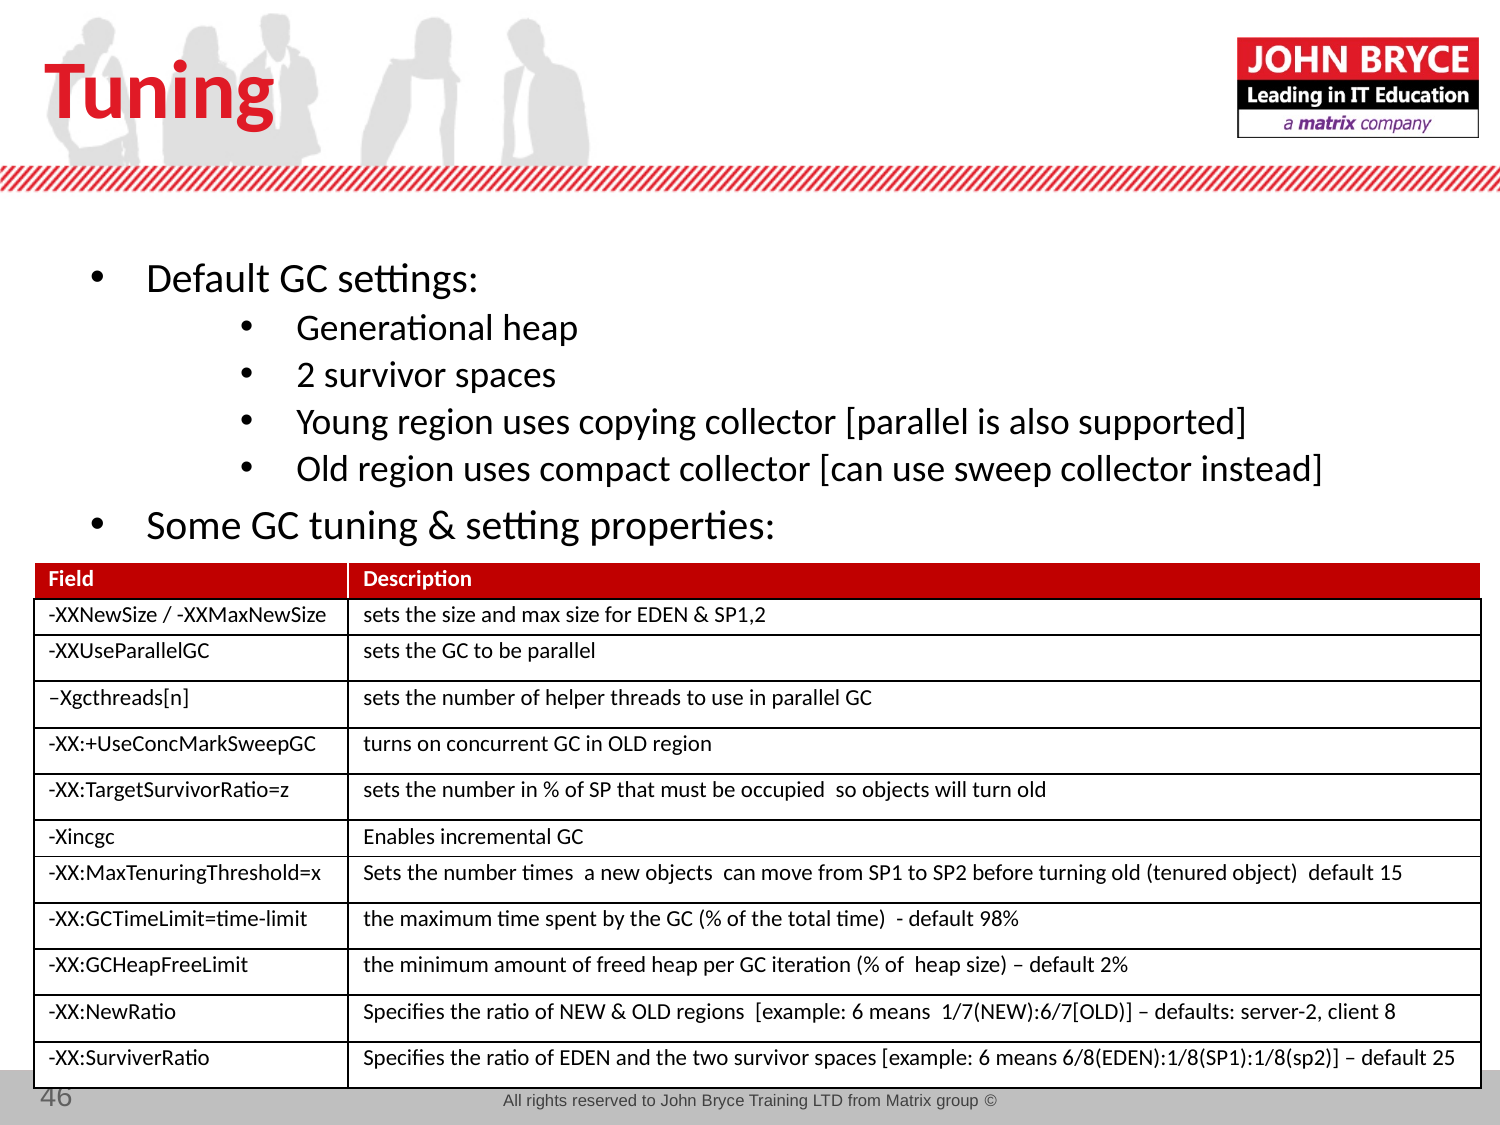

# Tuning
Default GC settings:
Generational heap
2 survivor spaces
Young region uses copying collector [parallel is also supported]
Old region uses compact collector [can use sweep collector instead]
Some GC tuning & setting properties:

| Field | Description |
| --- | --- |
| -XXNewSize / -XXMaxNewSize | sets the size and max size for EDEN & SP1,2 |
| -XXUseParallelGC | sets the GC to be parallel |
| –Xgcthreads[n] | sets the number of helper threads to use in parallel GC |
| -XX:+UseConcMarkSweepGC | turns on concurrent GC in OLD region |
| -XX:TargetSurvivorRatio=z | sets the number in % of SP that must be occupied so objects will turn old |
| -Xincgc | Enables incremental GC |
| -XX:MaxTenuringThreshold=x | Sets the number times a new objects can move from SP1 to SP2 before turning old (tenured object) default 15 |
| -XX:GCTimeLimit=time-limit | the maximum time spent by the GC (% of the total time) - default 98% |
| -XX:GCHeapFreeLimit | the minimum amount of freed heap per GC iteration (% of heap size) – default 2% |
| -XX:NewRatio | Specifies the ratio of NEW & OLD regions [example: 6 means 1/7(NEW):6/7[OLD)] – defaults: server-2, client 8 |
| -XX:SurviverRatio | Specifies the ratio of EDEN and the two survivor spaces [example: 6 means 6/8(EDEN):1/8(SP1):1/8(sp2)] – default 25 |